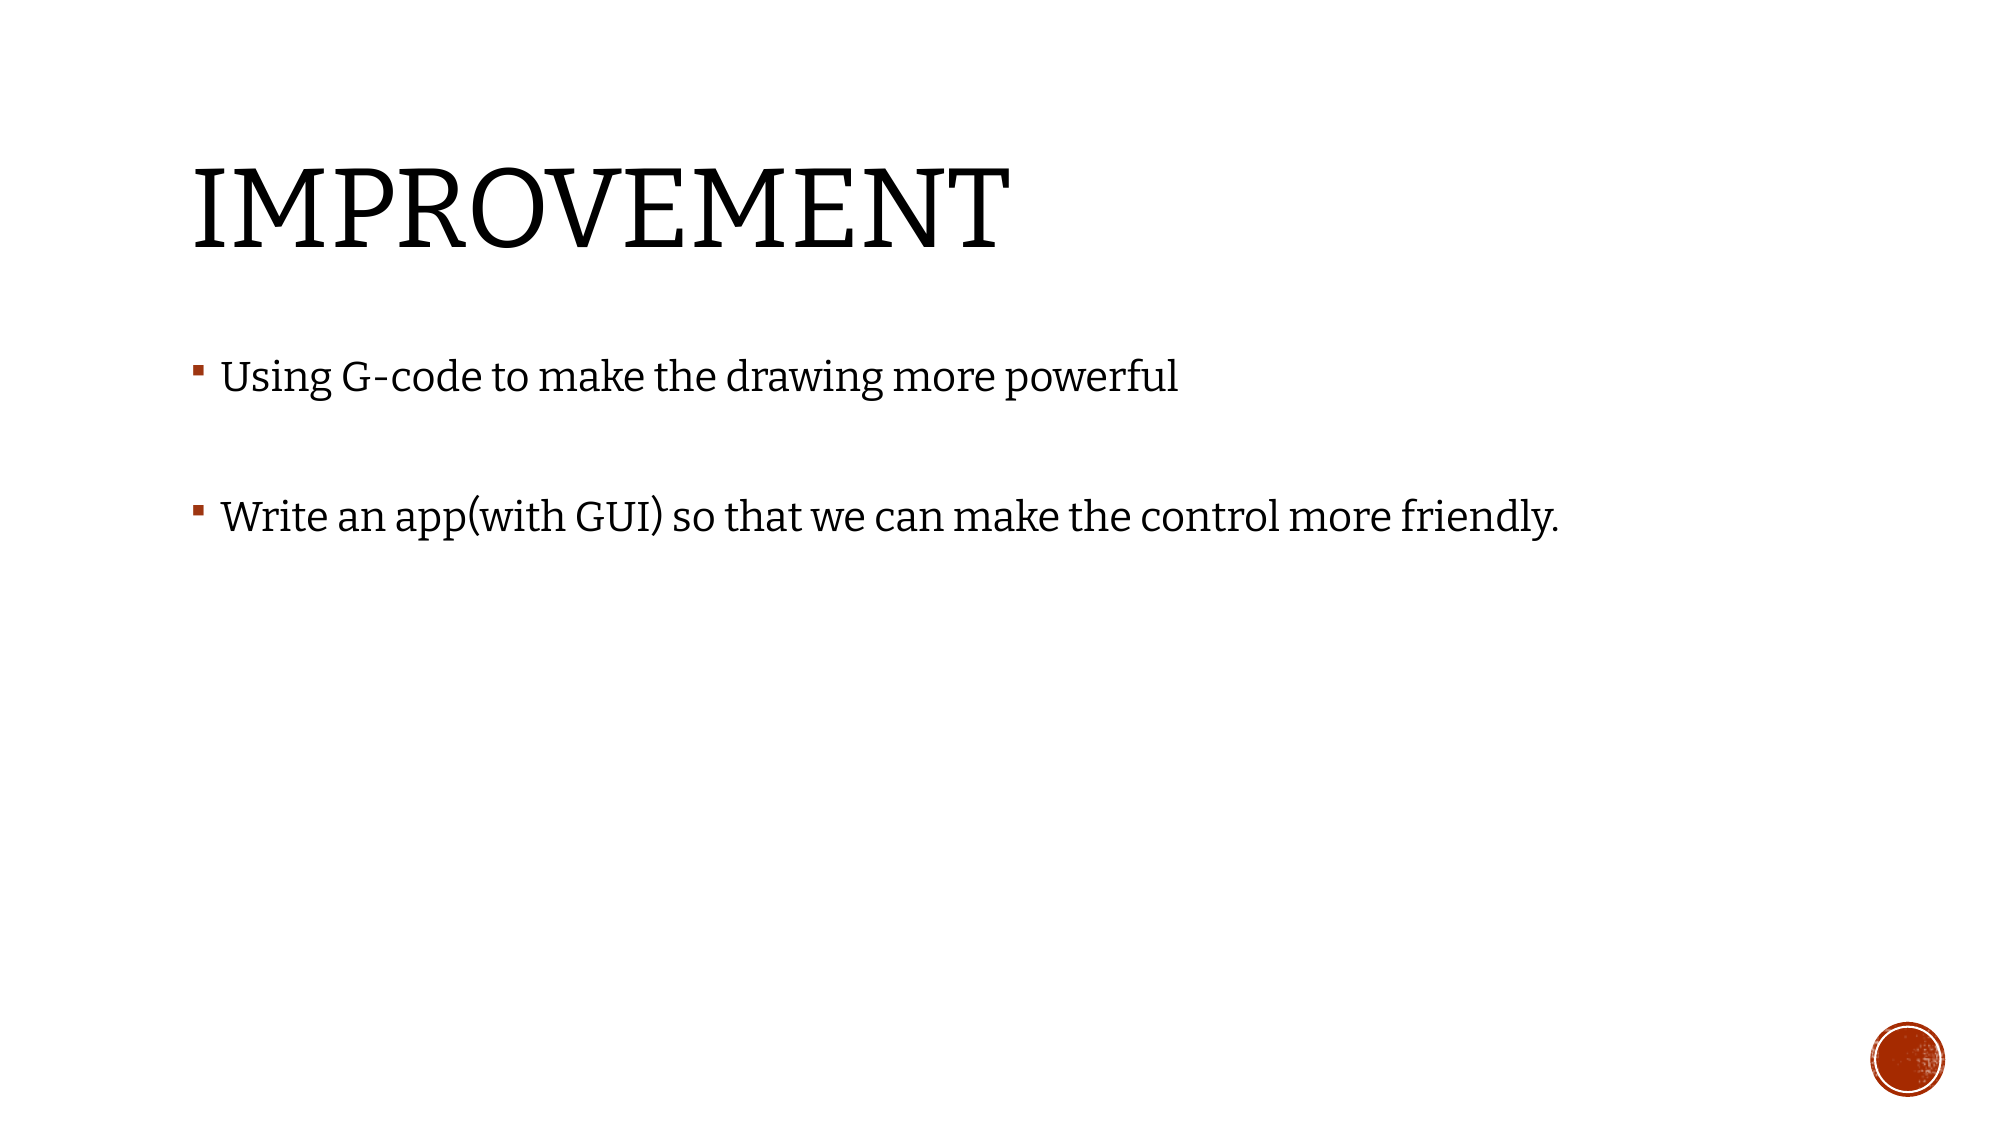

# Improvement
Using G-code to make the drawing more powerful

Write an app(with GUI) so that we can make the control more friendly.